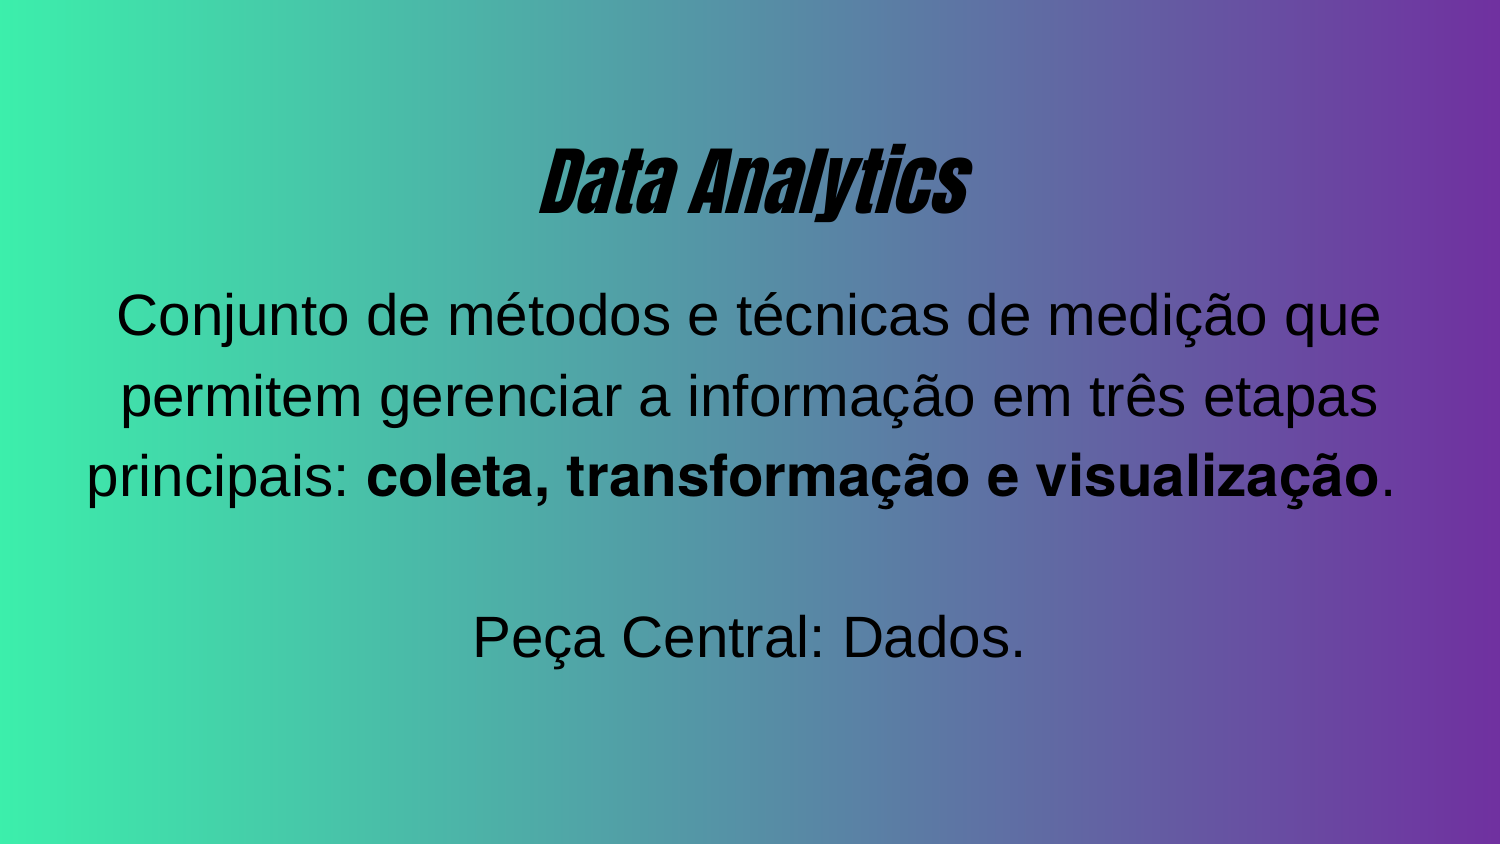

Data Analytics
Conjunto de métodos e técnicas de medição que permitem gerenciar a informação em três etapas principais: coleta, transformação e visualização.

Peça Central: Dados.